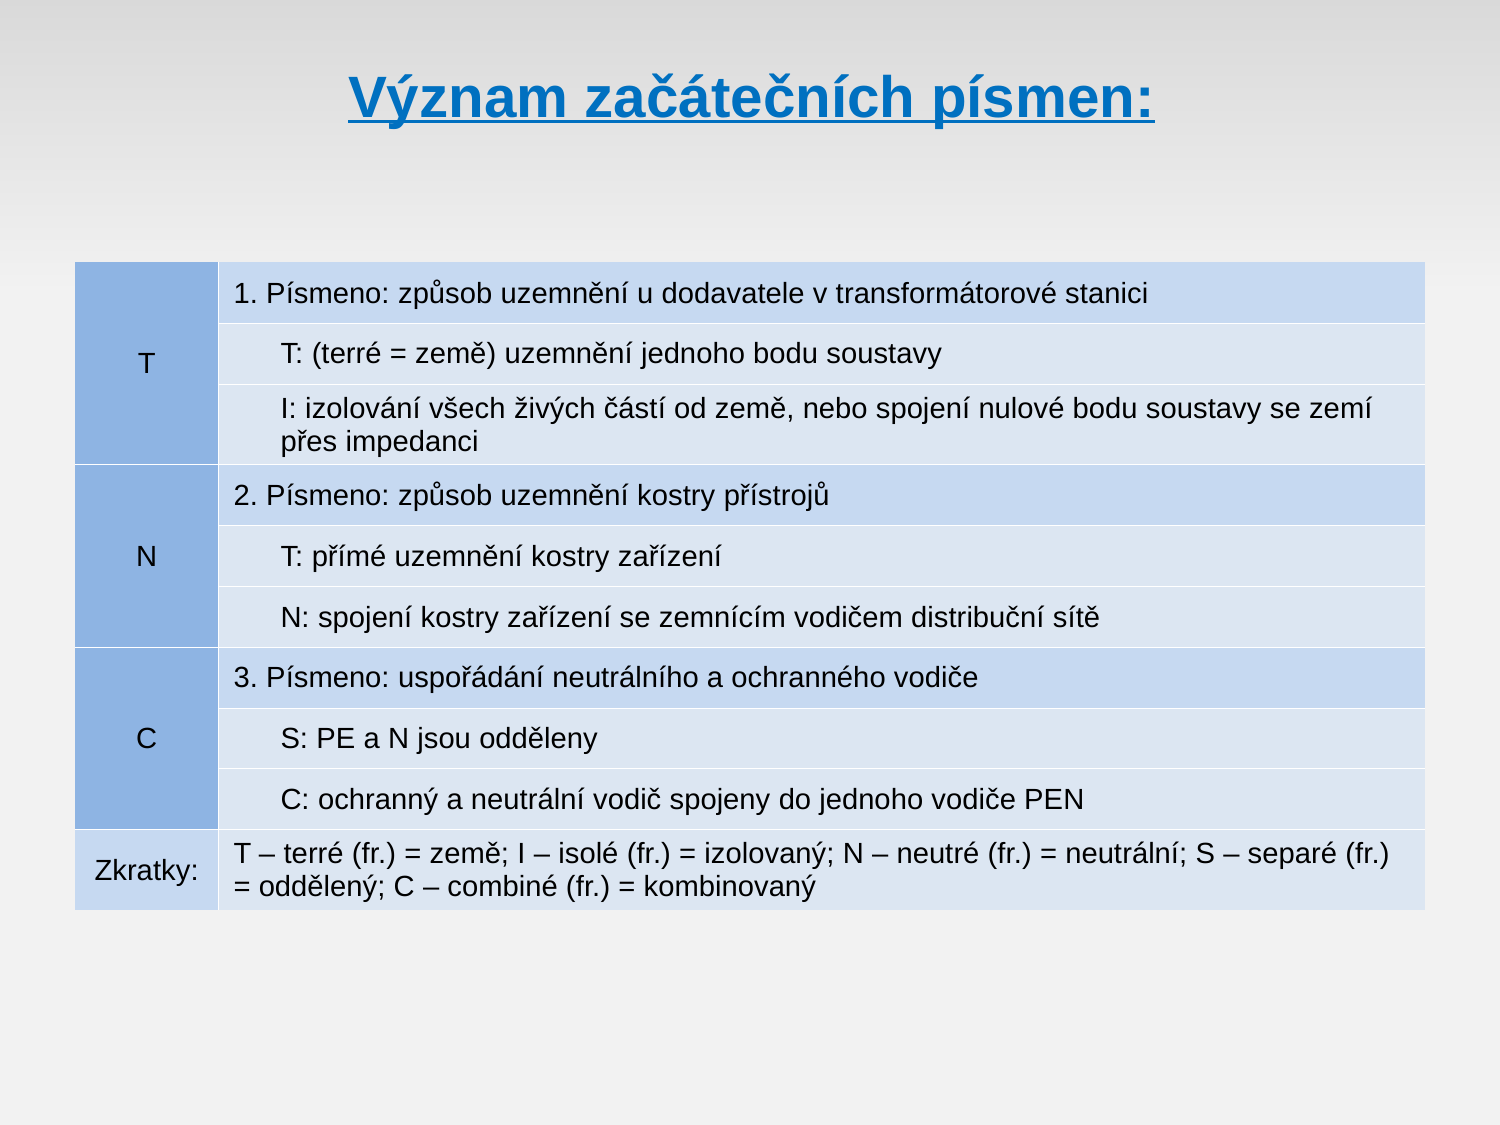

# Význam začátečních písmen:
| T | 1. Písmeno: způsob uzemnění u dodavatele v transformátorové stanici |  |
| --- | --- | --- |
|  |  | T: (terré = země) uzemnění jednoho bodu soustavy |
|  |  | I: izolování všech živých částí od země, nebo spojení nulové bodu soustavy se zemí přes impedanci |
| N | 2. Písmeno: způsob uzemnění kostry přístrojů |  |
|  |  | T: přímé uzemnění kostry zařízení |
|  |  | N: spojení kostry zařízení se zemnícím vodičem distribuční sítě |
| C | 3. Písmeno: uspořádání neutrálního a ochranného vodiče |  |
|  |  | S: PE a N jsou odděleny |
|  |  | C: ochranný a neutrální vodič spojeny do jednoho vodiče PEN |
| Zkratky: | T – terré (fr.) = země; I – isolé (fr.) = izolovaný; N – neutré (fr.) = neutrální; S – separé (fr.) = oddělený; C – combiné (fr.) = kombinovaný |  |